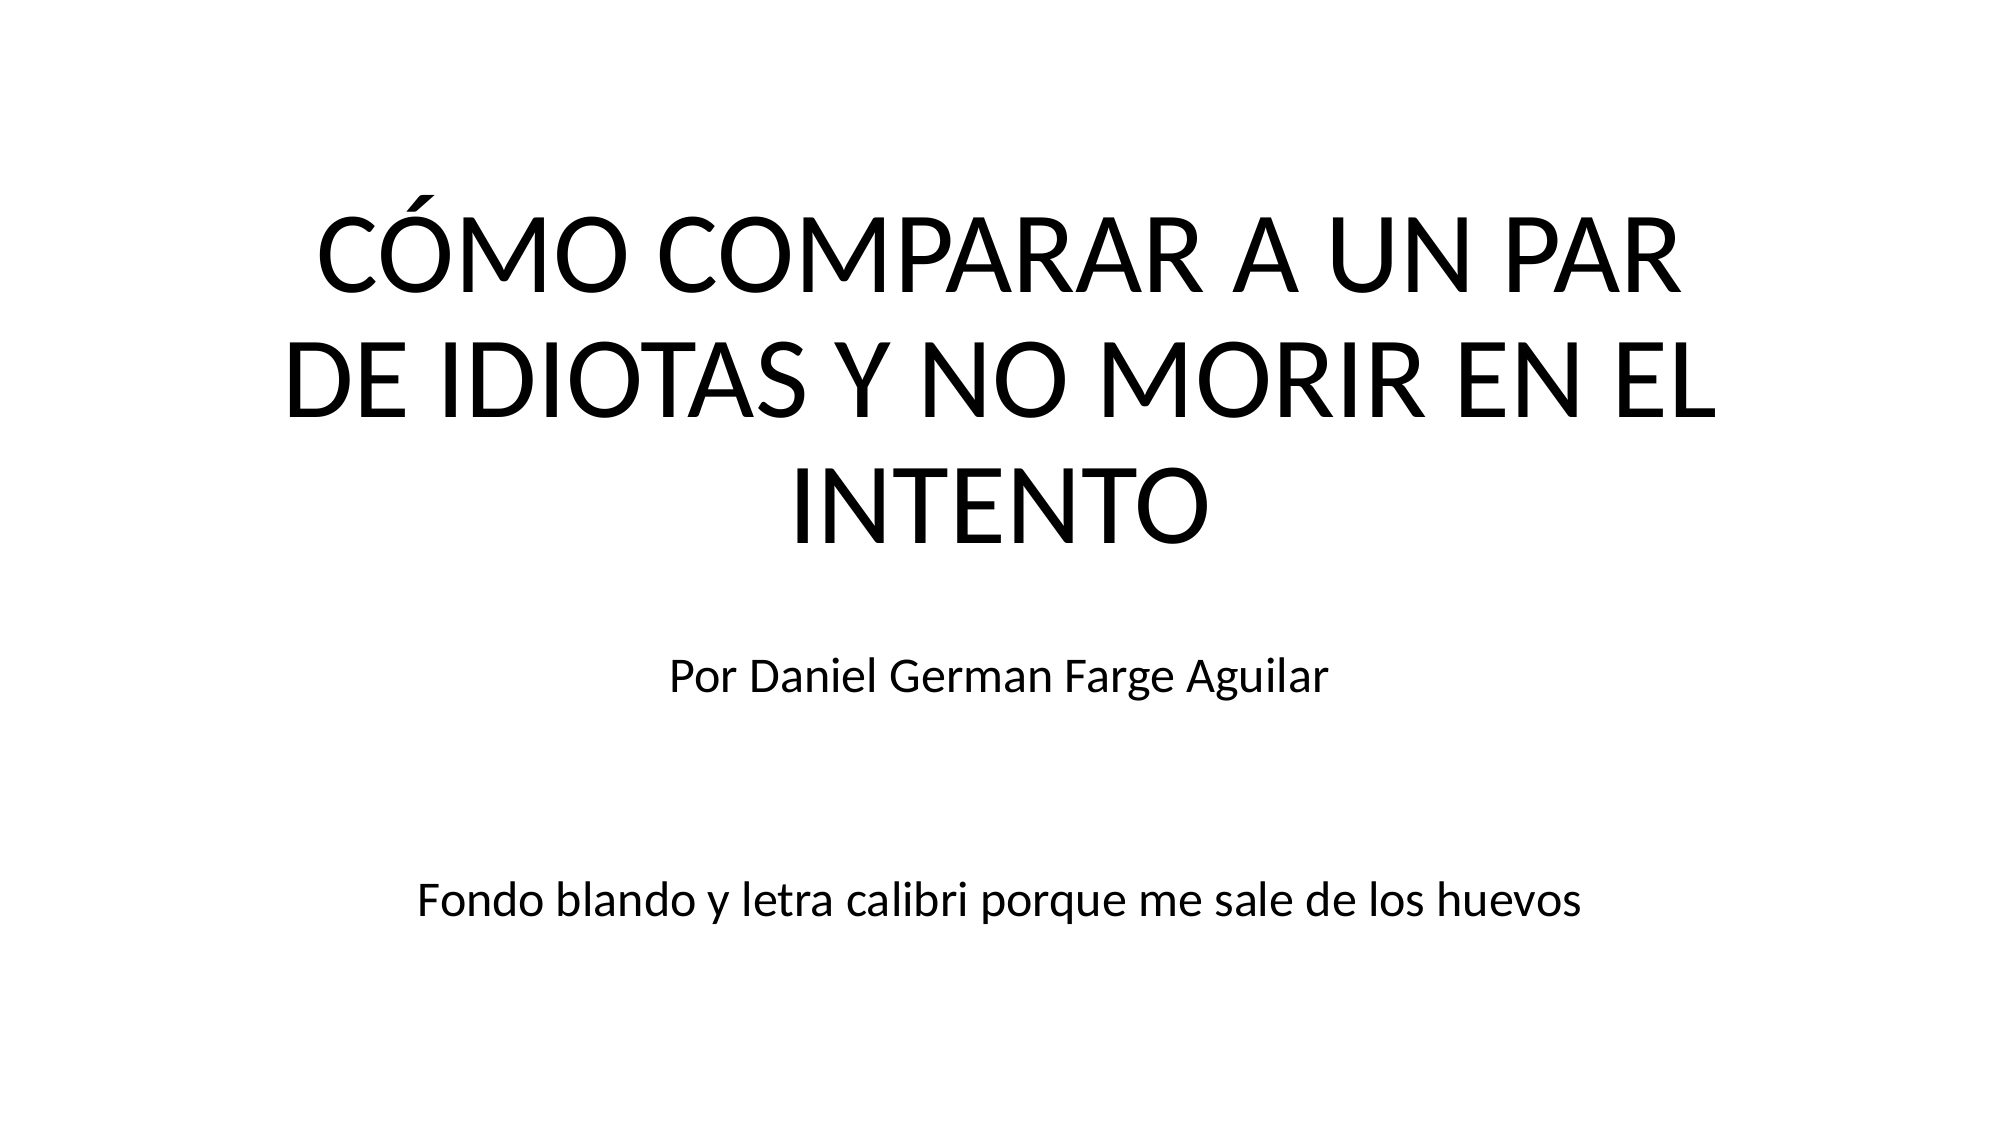

# CÓMO COMPARAR A UN PAR DE IDIOTAS Y NO MORIR EN EL INTENTO
Por Daniel German Farge Aguilar

Fondo blando y letra calibri porque me sale de los huevos